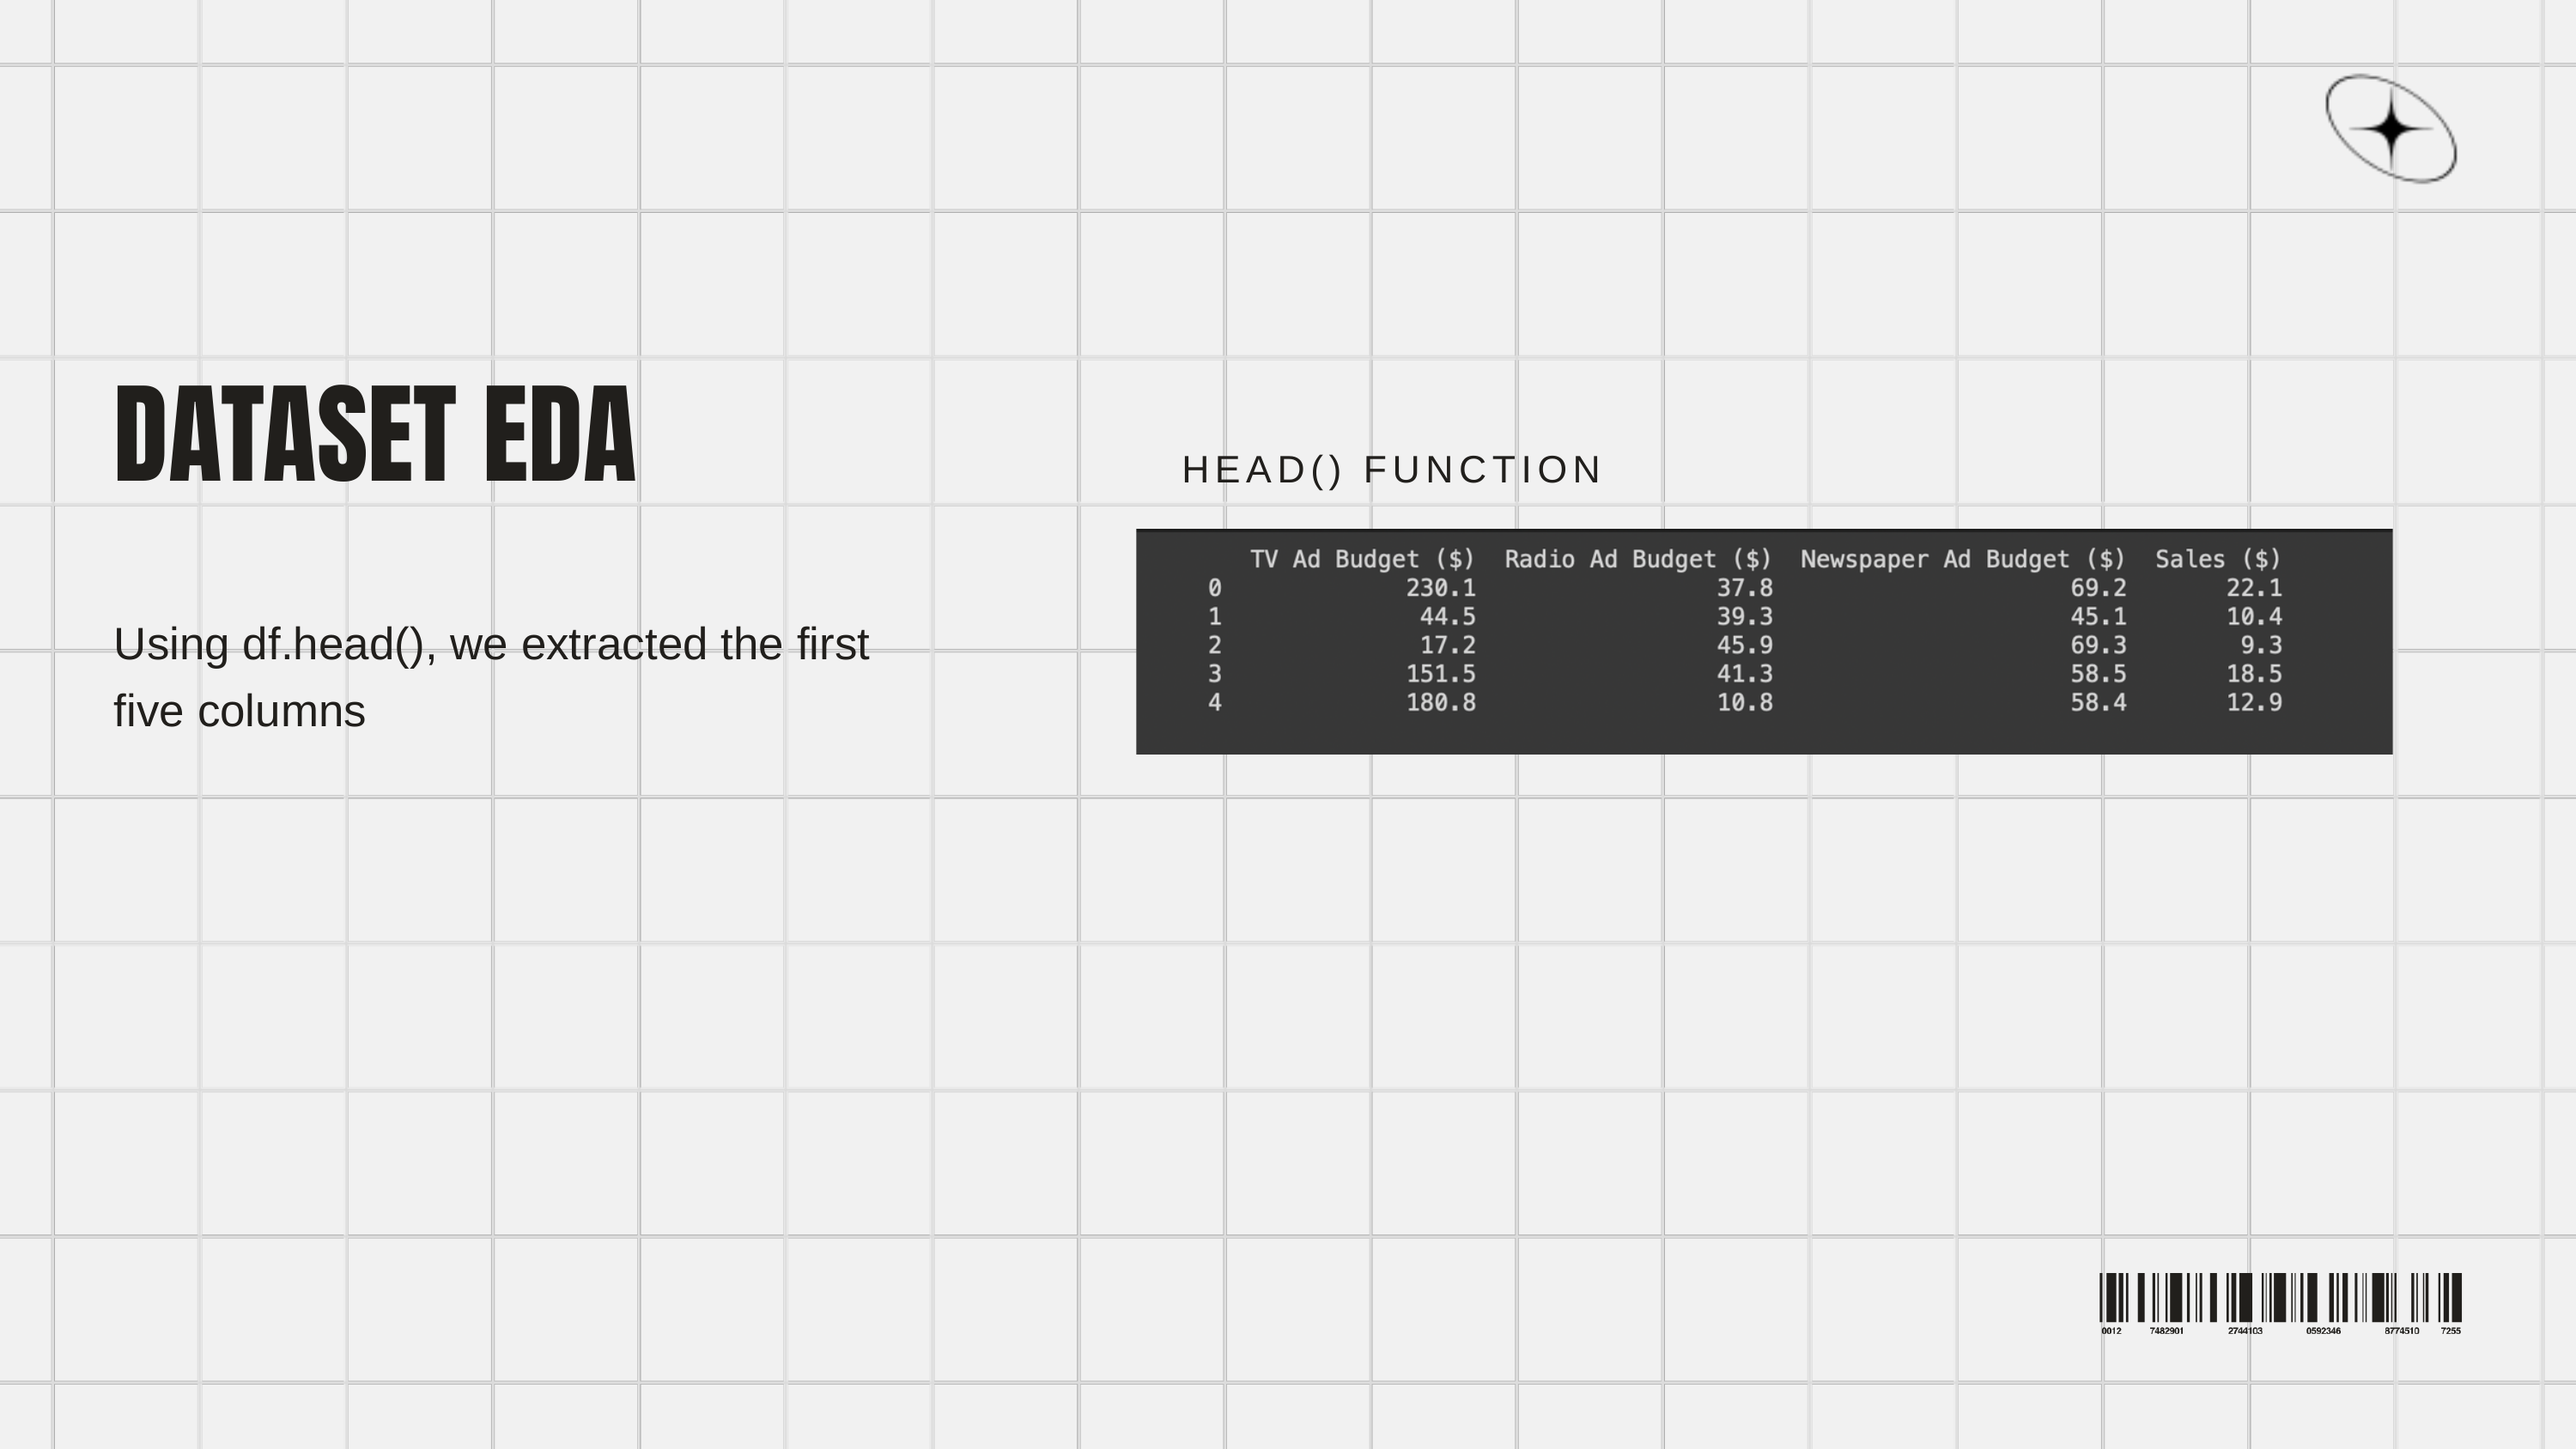

DATASET EDA
HEAD() FUNCTION

Using df.head(), we extracted the first five columns